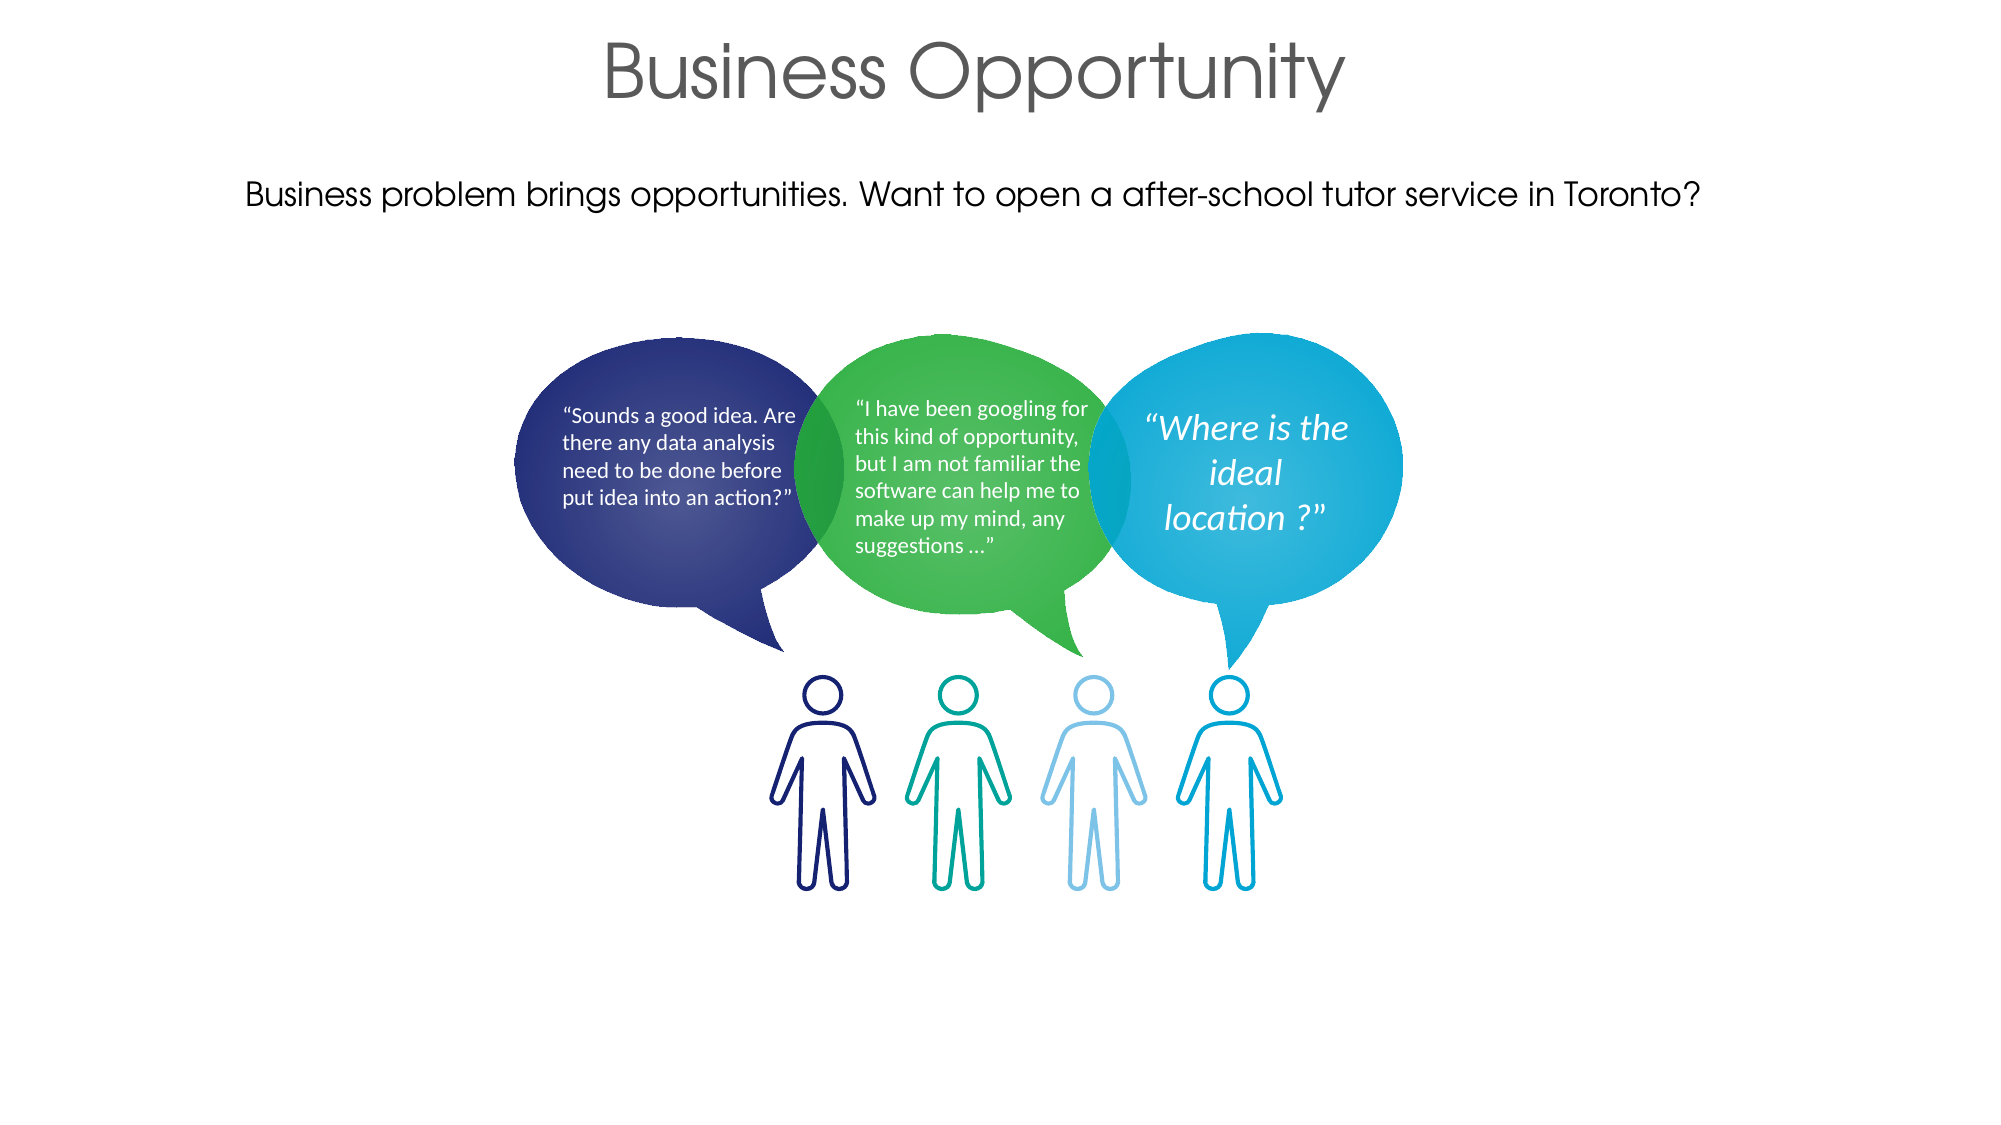

# Business Opportunity
Business problem brings opportunities. Want to open a after-school tutor service in Toronto?

“I have been googling for this kind of opportunity, but I am not familiar the  software can help me to make up my mind, any suggestions …”

“Sounds a good idea. Are there any data analysis need to be done before put idea into an action?”
“Where is the ideal location ?”